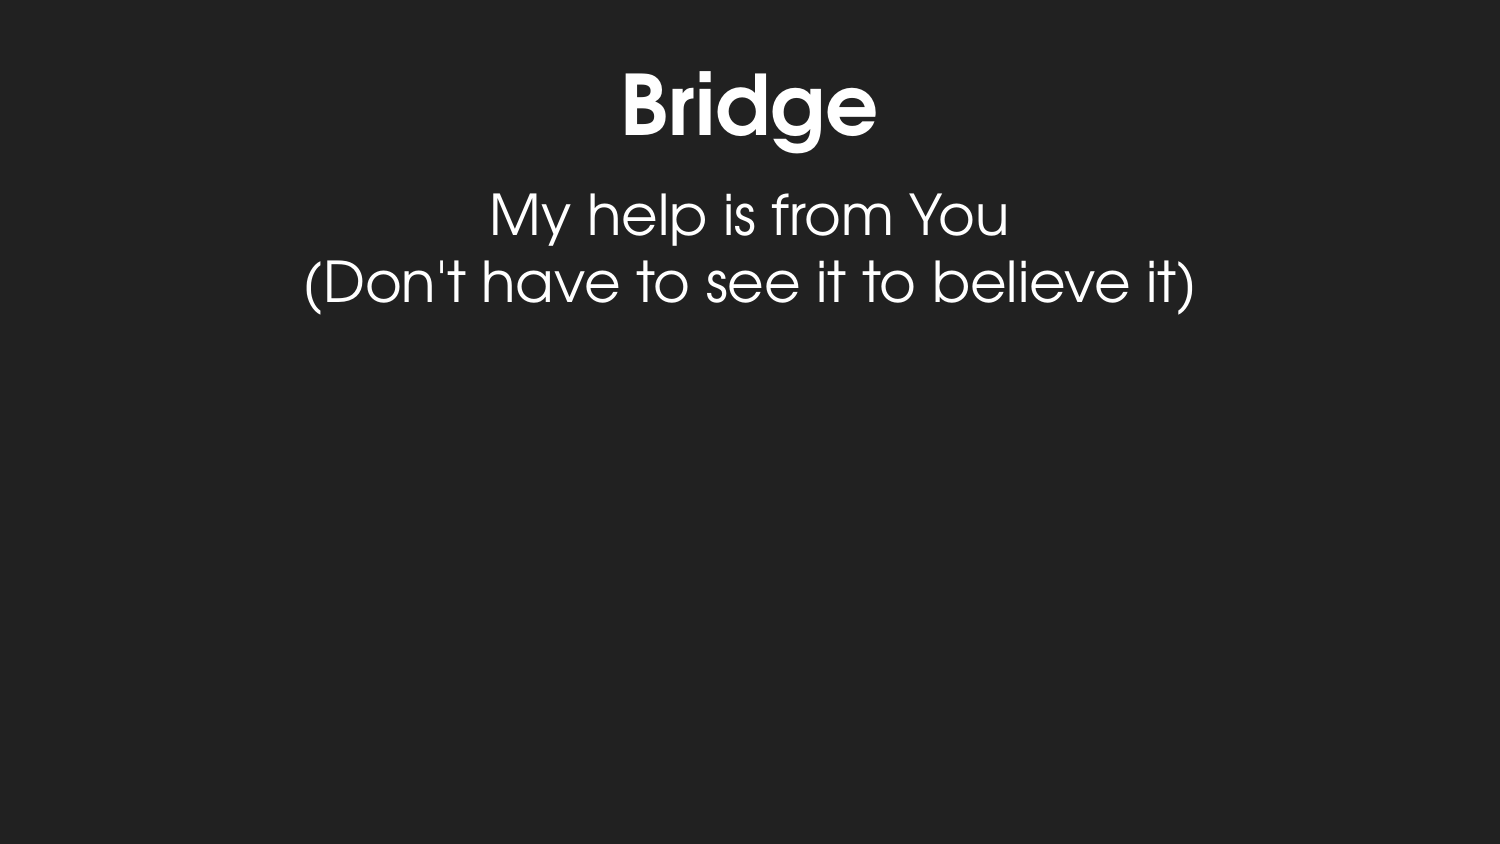

Bridge
My help is from You
(Don't have to see it to believe it)